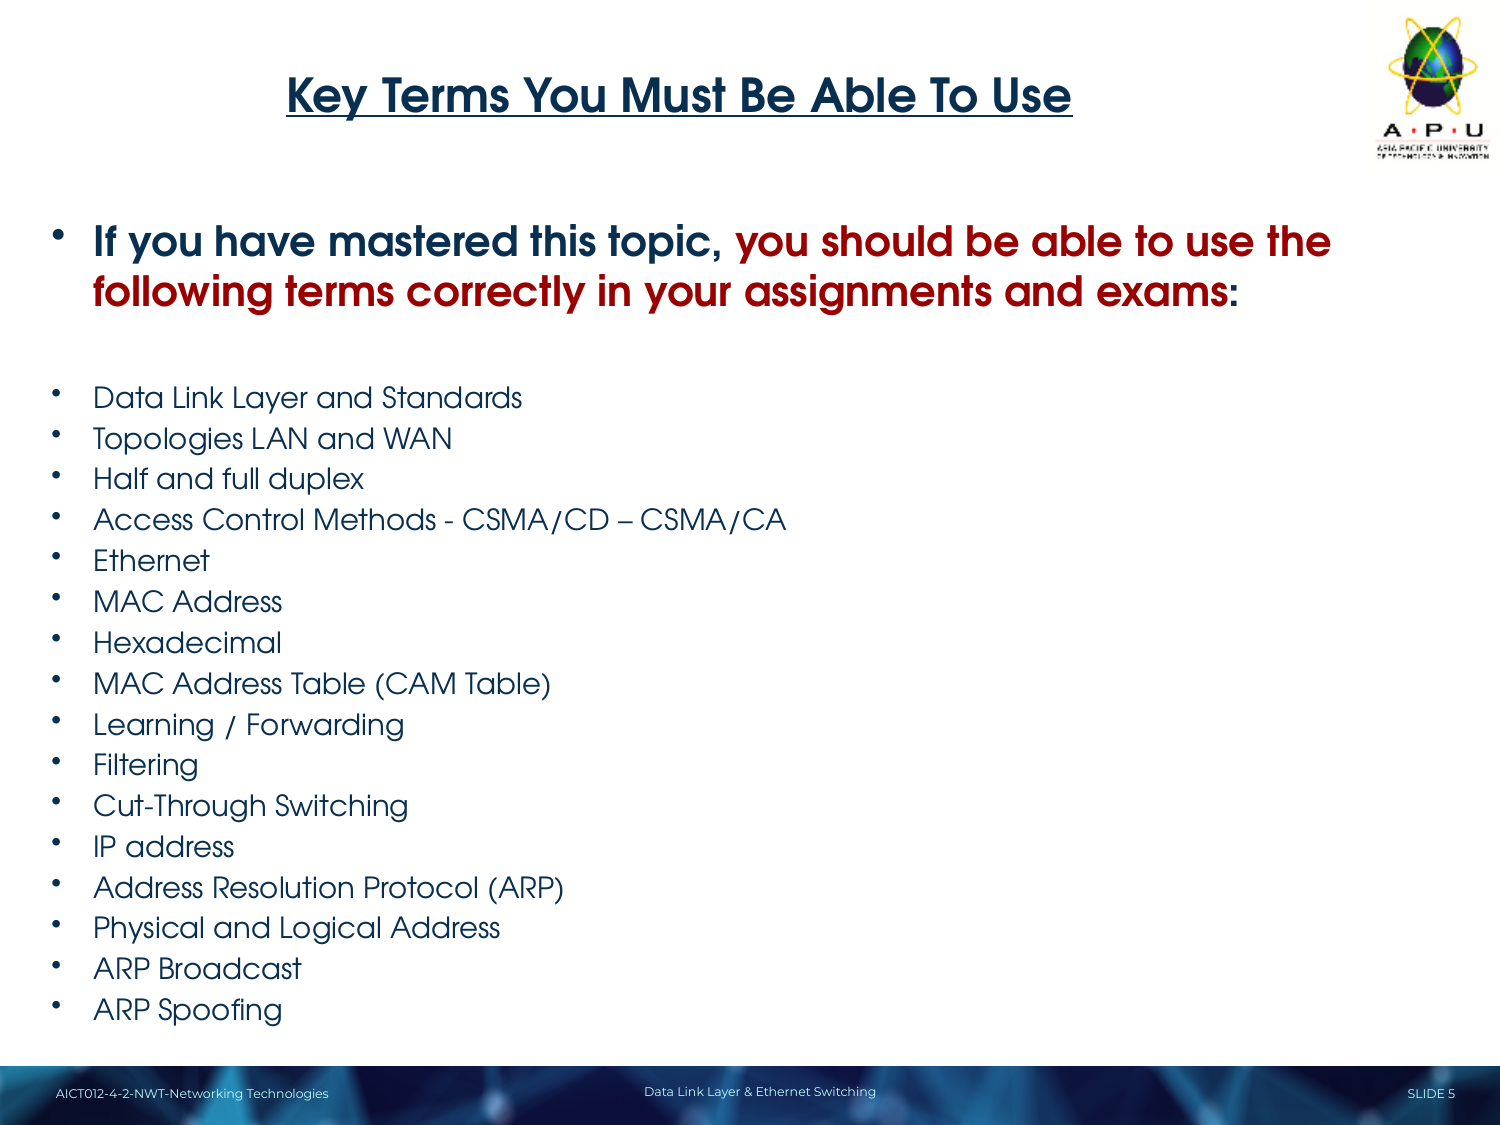

# Key Terms You Must Be Able To Use
If you have mastered this topic, you should be able to use the following terms correctly in your assignments and exams:

Data Link Layer and Standards
Topologies LAN and WAN
Half and full duplex
Access Control Methods - CSMA/CD – CSMA/CA
Ethernet
MAC Address
Hexadecimal
MAC Address Table (CAM Table)
Learning / Forwarding
Filtering
Cut-Through Switching
IP address
Address Resolution Protocol (ARP)
Physical and Logical Address
ARP Broadcast
ARP Spoofing